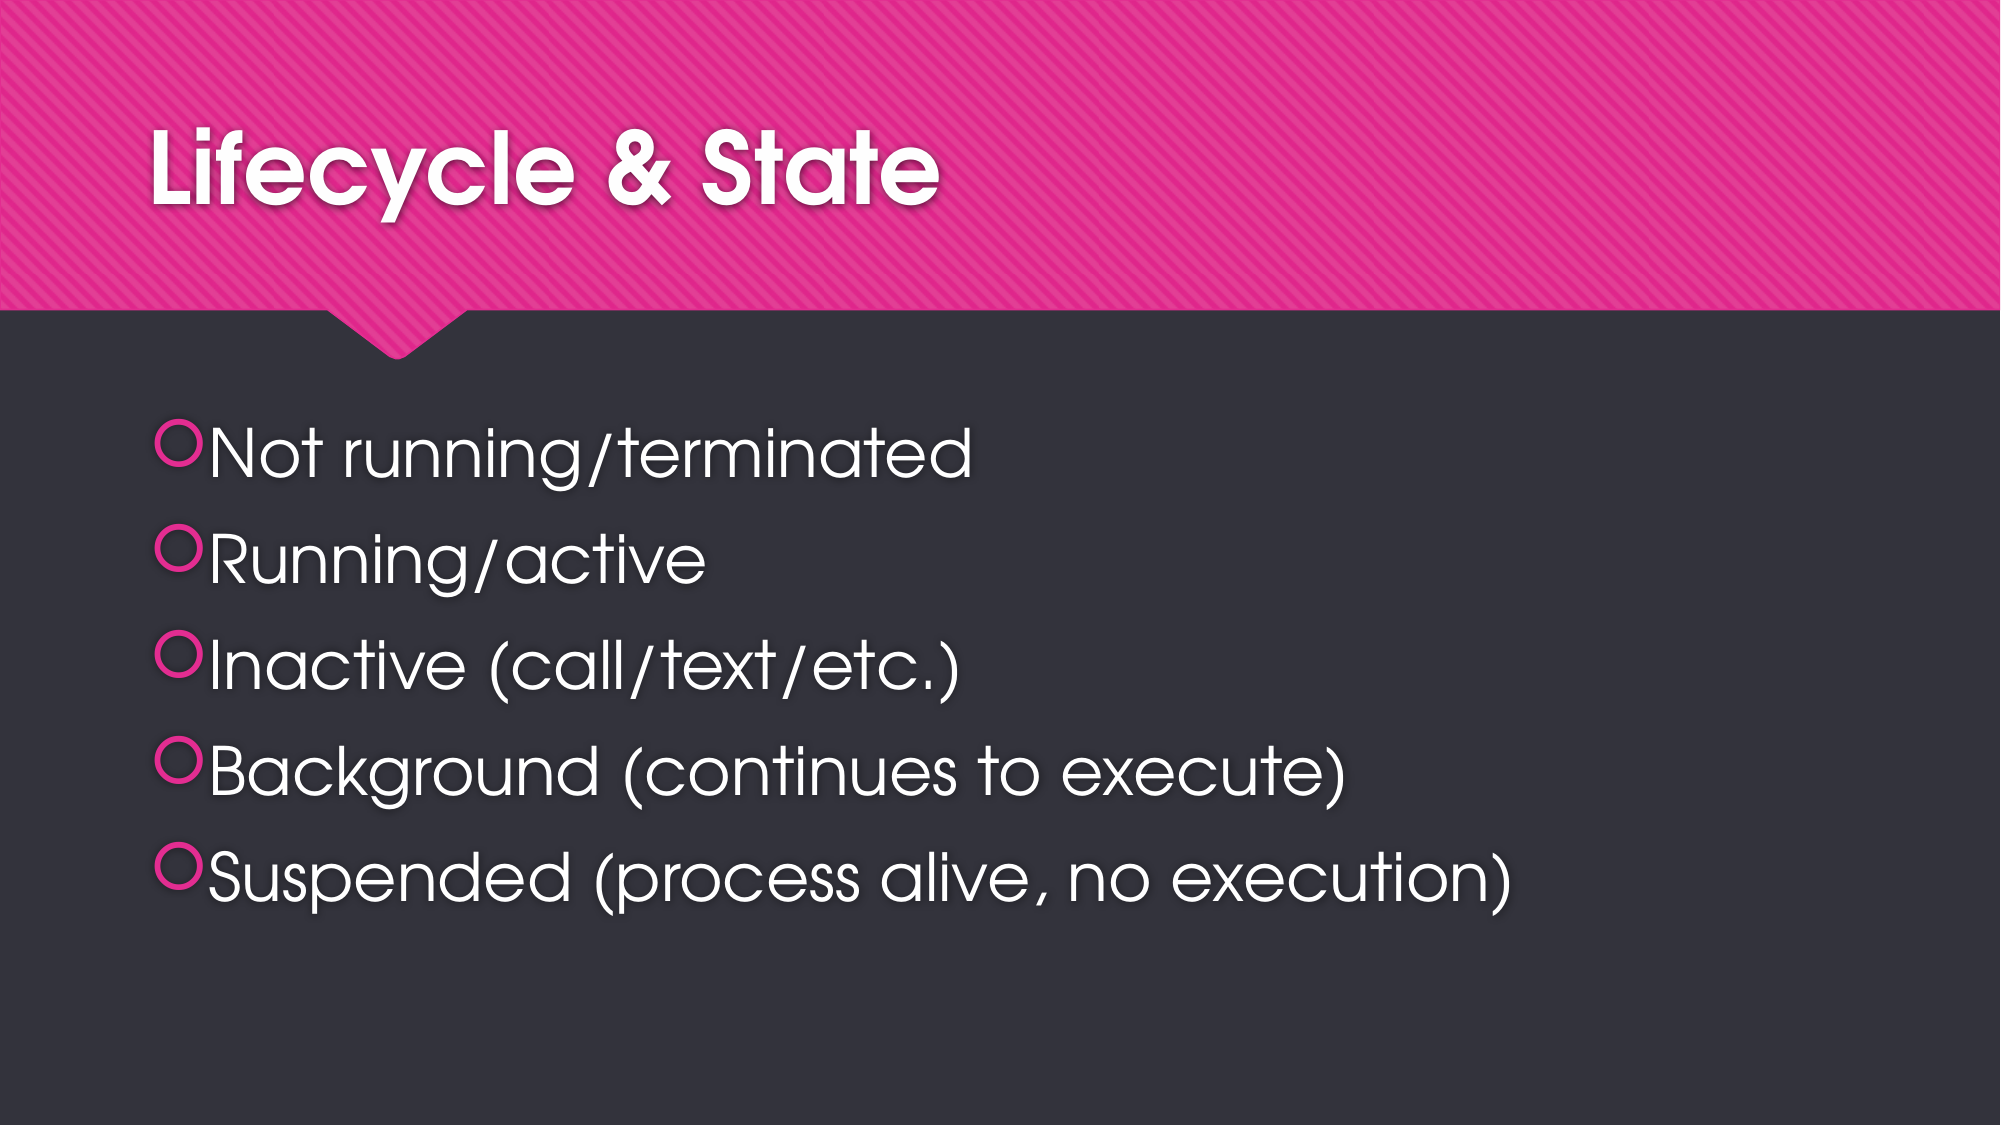

# Lifecycle & State
Not running/terminated
Running/active
Inactive (call/text/etc.)
Background (continues to execute)
Suspended (process alive, no execution)